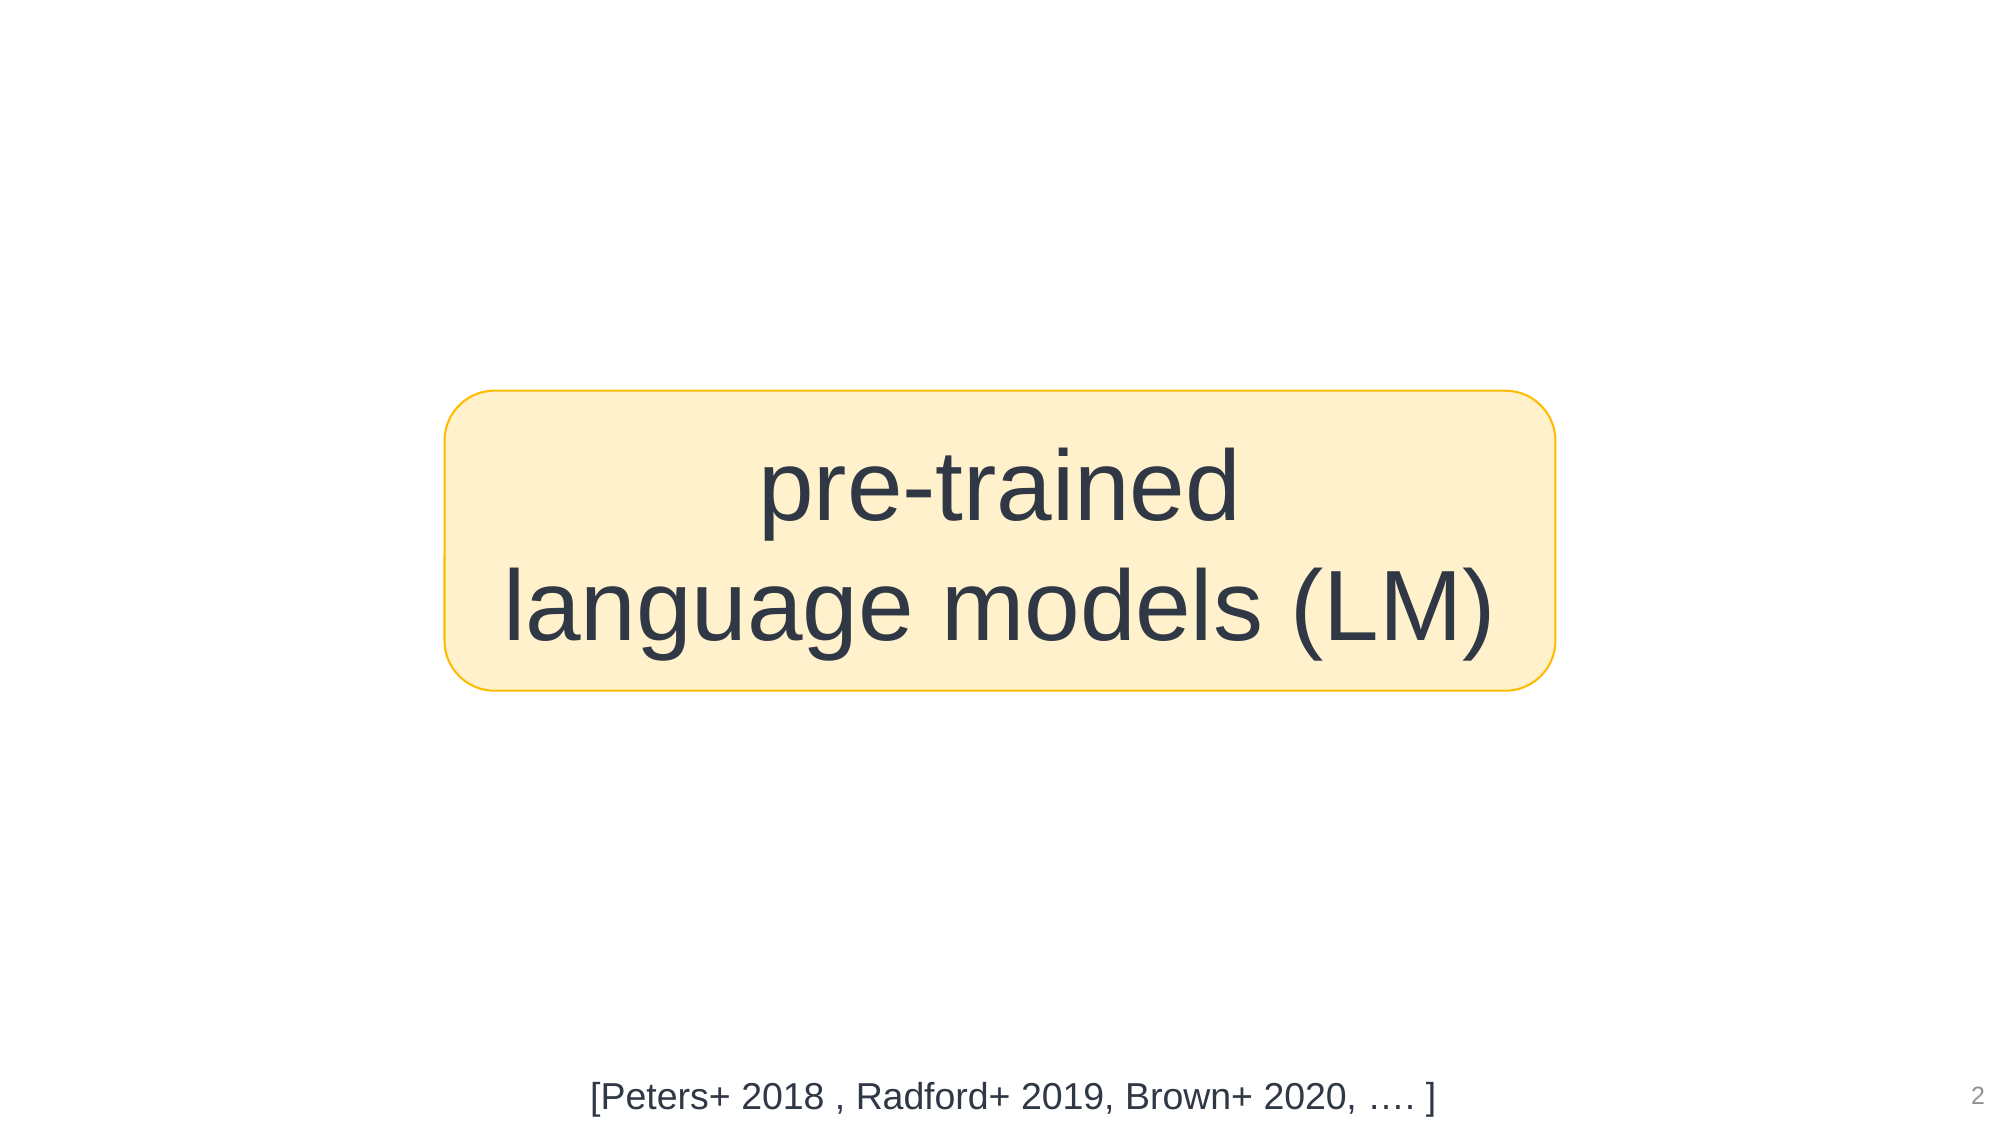

pre-trained
language models (LM)
LM
[Peters+ 2018 , Radford+ 2019, Brown+ 2020, …. ]
2